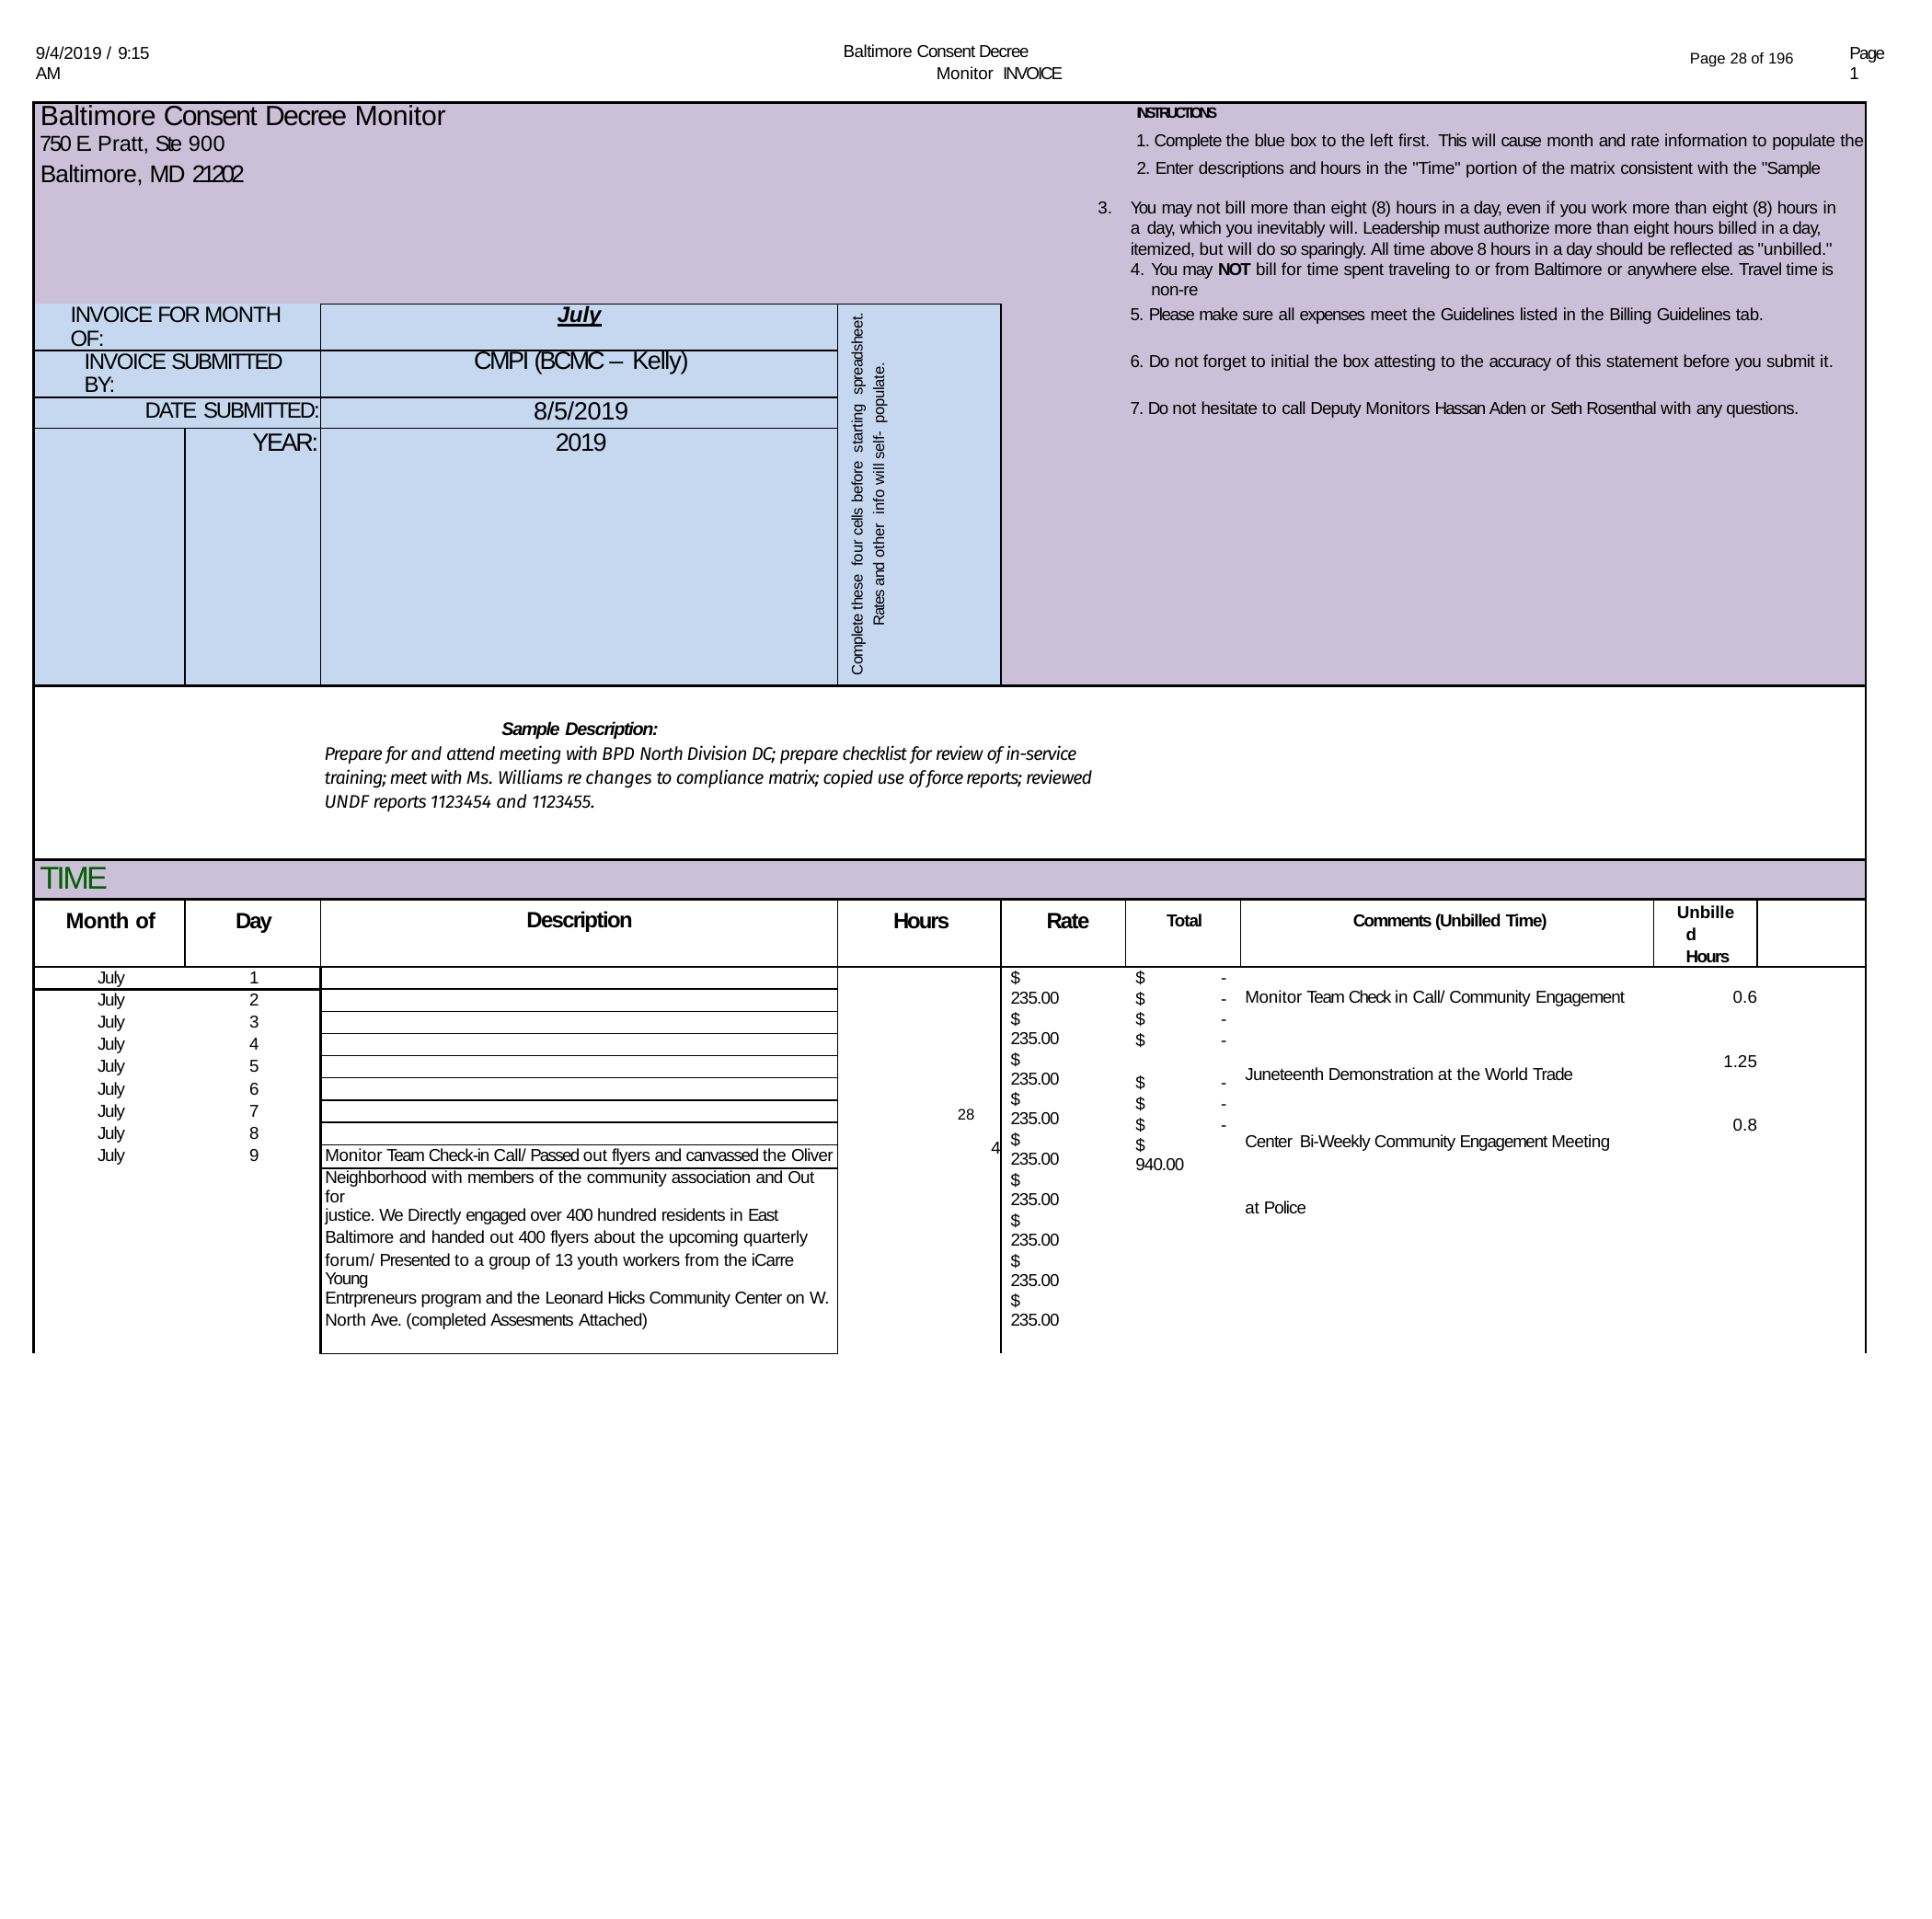

Baltimore Consent Decree Monitor  INVOICE
9/4/2019 / 9:15 AM
Page 1
Page 28 of 196
| Baltimore Consent Decree Monitor INSTRUCTIONS 750 E. Pratt, Ste 900 1. Complete the blue box to the left first. This will cause month and rate information to populate the Baltimore, MD 21202 2. Enter descriptions and hours in the "Time" portion of the matrix consistent with the "Sample You may not bill more than eight (8) hours in a day, even if you work more than eight (8) hours in a day, which you inevitably will. Leadership must authorize more than eight hours billed in a day, itemized, but will do so sparingly. All time above 8 hours in a day should be reflected as "unbilled." You may NOT bill for time spent traveling to or from Baltimore or anywhere else. Travel time is non-re |  |  |  |  |  |  |  |  |
| --- | --- | --- | --- | --- | --- | --- | --- | --- |
| INVOICE FOR MONTH OF: |  | July | Complete these four cells before starting spreadsheet. Rates and other info will self- populate. | 5. Please make sure all expenses meet the Guidelines listed in the Billing Guidelines tab. |  |  |  |  |
| INVOICE SUBMITTED BY: |  | CMPI (BCMC – Kelly) |  | 6. Do not forget to initial the box attesting to the accuracy of this statement before you submit it. |  |  |  |  |
| DATE SUBMITTED: |  | 8/5/2019 |  | 7. Do not hesitate to call Deputy Monitors Hassan Aden or Seth Rosenthal with any questions. |  |  |  |  |
|  | YEAR: | 2019 |  |  |  |  |  |  |
| Sample Description: Prepare for and attend meeting with BPD North Division DC; prepare checklist for review of in-service training; meet with Ms. Williams re changes to compliance matrix; copied use of force reports; reviewed UNDF reports 1123454 and 1123455. |  |  |  |  |  |  |  |  |
| TIME |  |  |  |  |  |  |  |  |
| Month of | Day | Description | Hours | Rate | Total | Comments (Unbilled Time) | Unbilled Hours |  |
| July | 1 |  | 4 | $ 235.00 $ 235.00 $ 235.00 $ 235.00 $ 235.00 $ 235.00 $ 235.00 $ 235.00 $ 235.00 | $ - $ - $ - $ - $ - $ - $ - $ 940.00 | Monitor Team Check in Call/ Community Engagement Juneteenth Demonstration at the World Trade Center Bi-Weekly Community Engagement Meeting at Police | 0.6 1.25 0.8 |  |
| July | 2 |  |  |  |  |  |  |  |
| July | 3 |  |  |  |  |  |  |  |
| July | 4 |  |  |  |  |  |  |  |
| July | 5 |  |  |  |  |  |  |  |
| July | 6 |  |  |  |  |  |  |  |
| July | 7 |  |  |  |  |  |  |  |
| July | 8 |  |  |  |  |  |  |  |
| July | 9 | Monitor Team Check-in Call/ Passed out flyers and canvassed the Oliver |  |  |  |  |  |  |
|  |  | Neighborhood with members of the community association and Out for |  |  |  |  |  |  |
|  |  | justice. We Directly engaged over 400 hundred residents in East |  |  |  |  |  |  |
|  |  | Baltimore and handed out 400 flyers about the upcoming quarterly |  |  |  |  |  |  |
|  |  | forum/ Presented to a group of 13 youth workers from the iCarre Young |  |  |  |  |  |  |
|  |  | Entrpreneurs program and the Leonard Hicks Community Center on W. |  |  |  |  |  |  |
|  |  | North Ave. (completed Assesments Attached) |  |  |  |  |  |  |
28